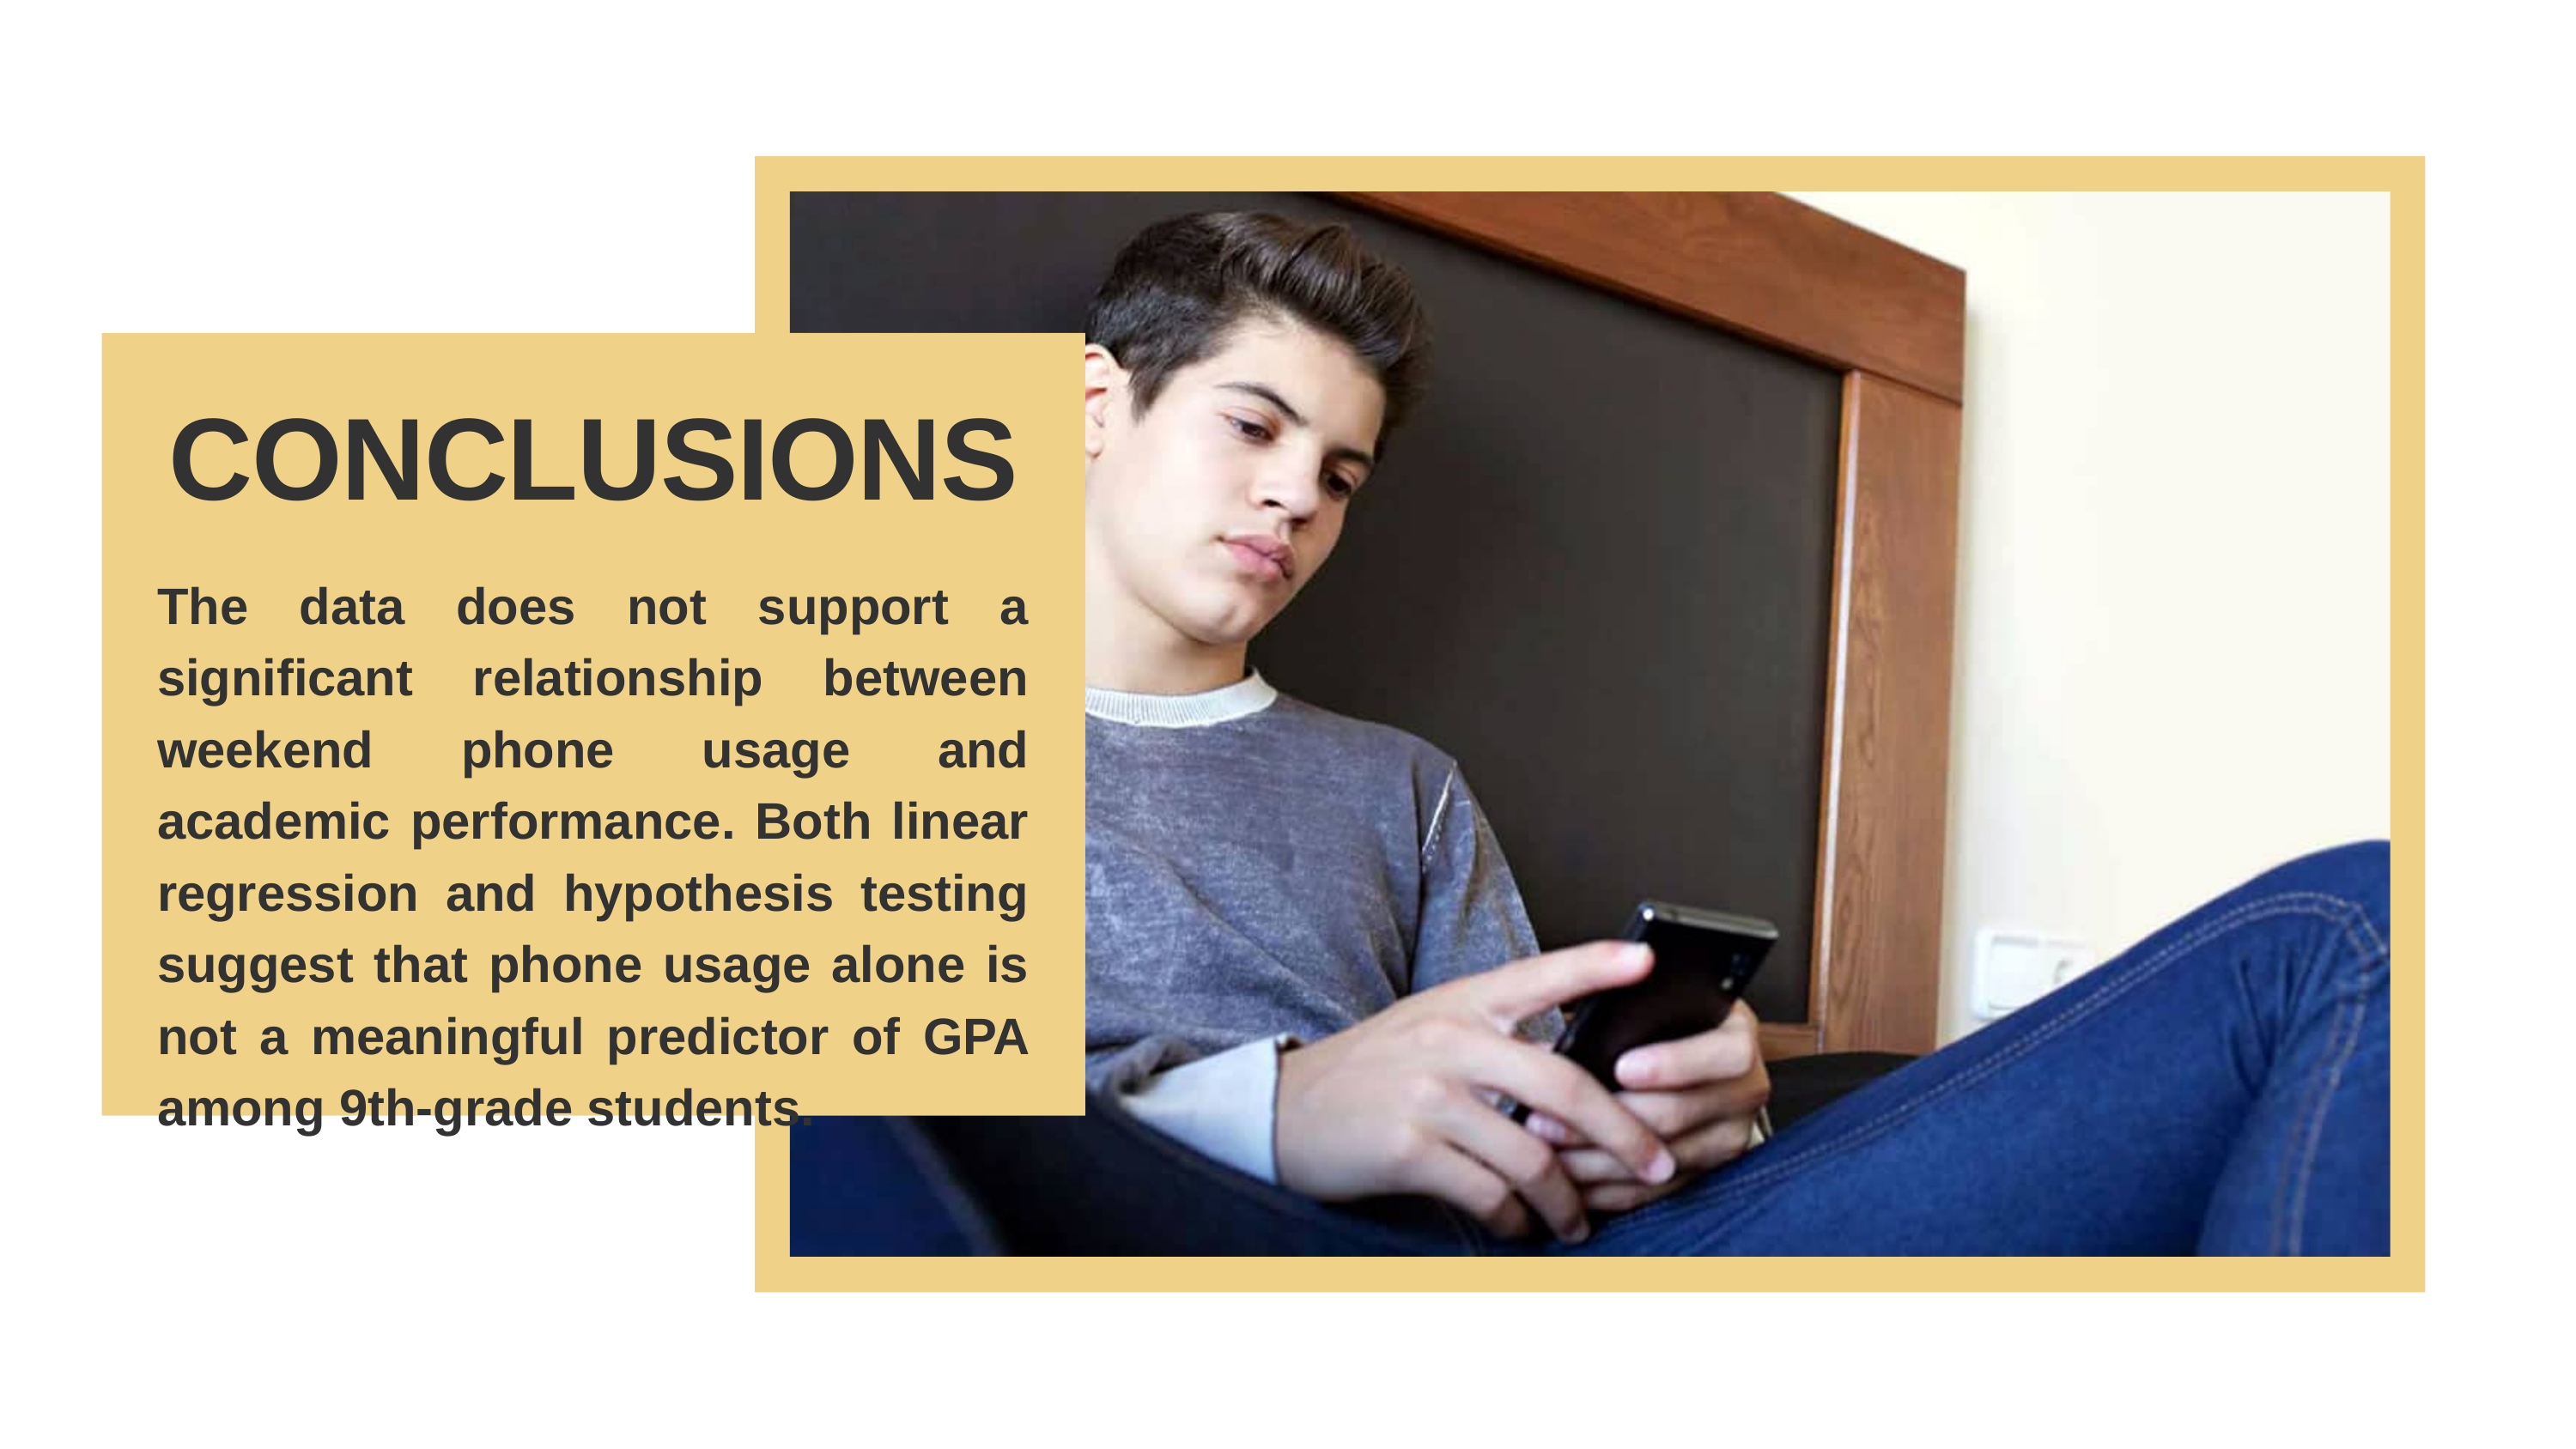

CONCLUSIONS
The data does not support a significant relationship between weekend phone usage and academic performance. Both linear regression and hypothesis testing suggest that phone usage alone is not a meaningful predictor of GPA among 9th-grade students.